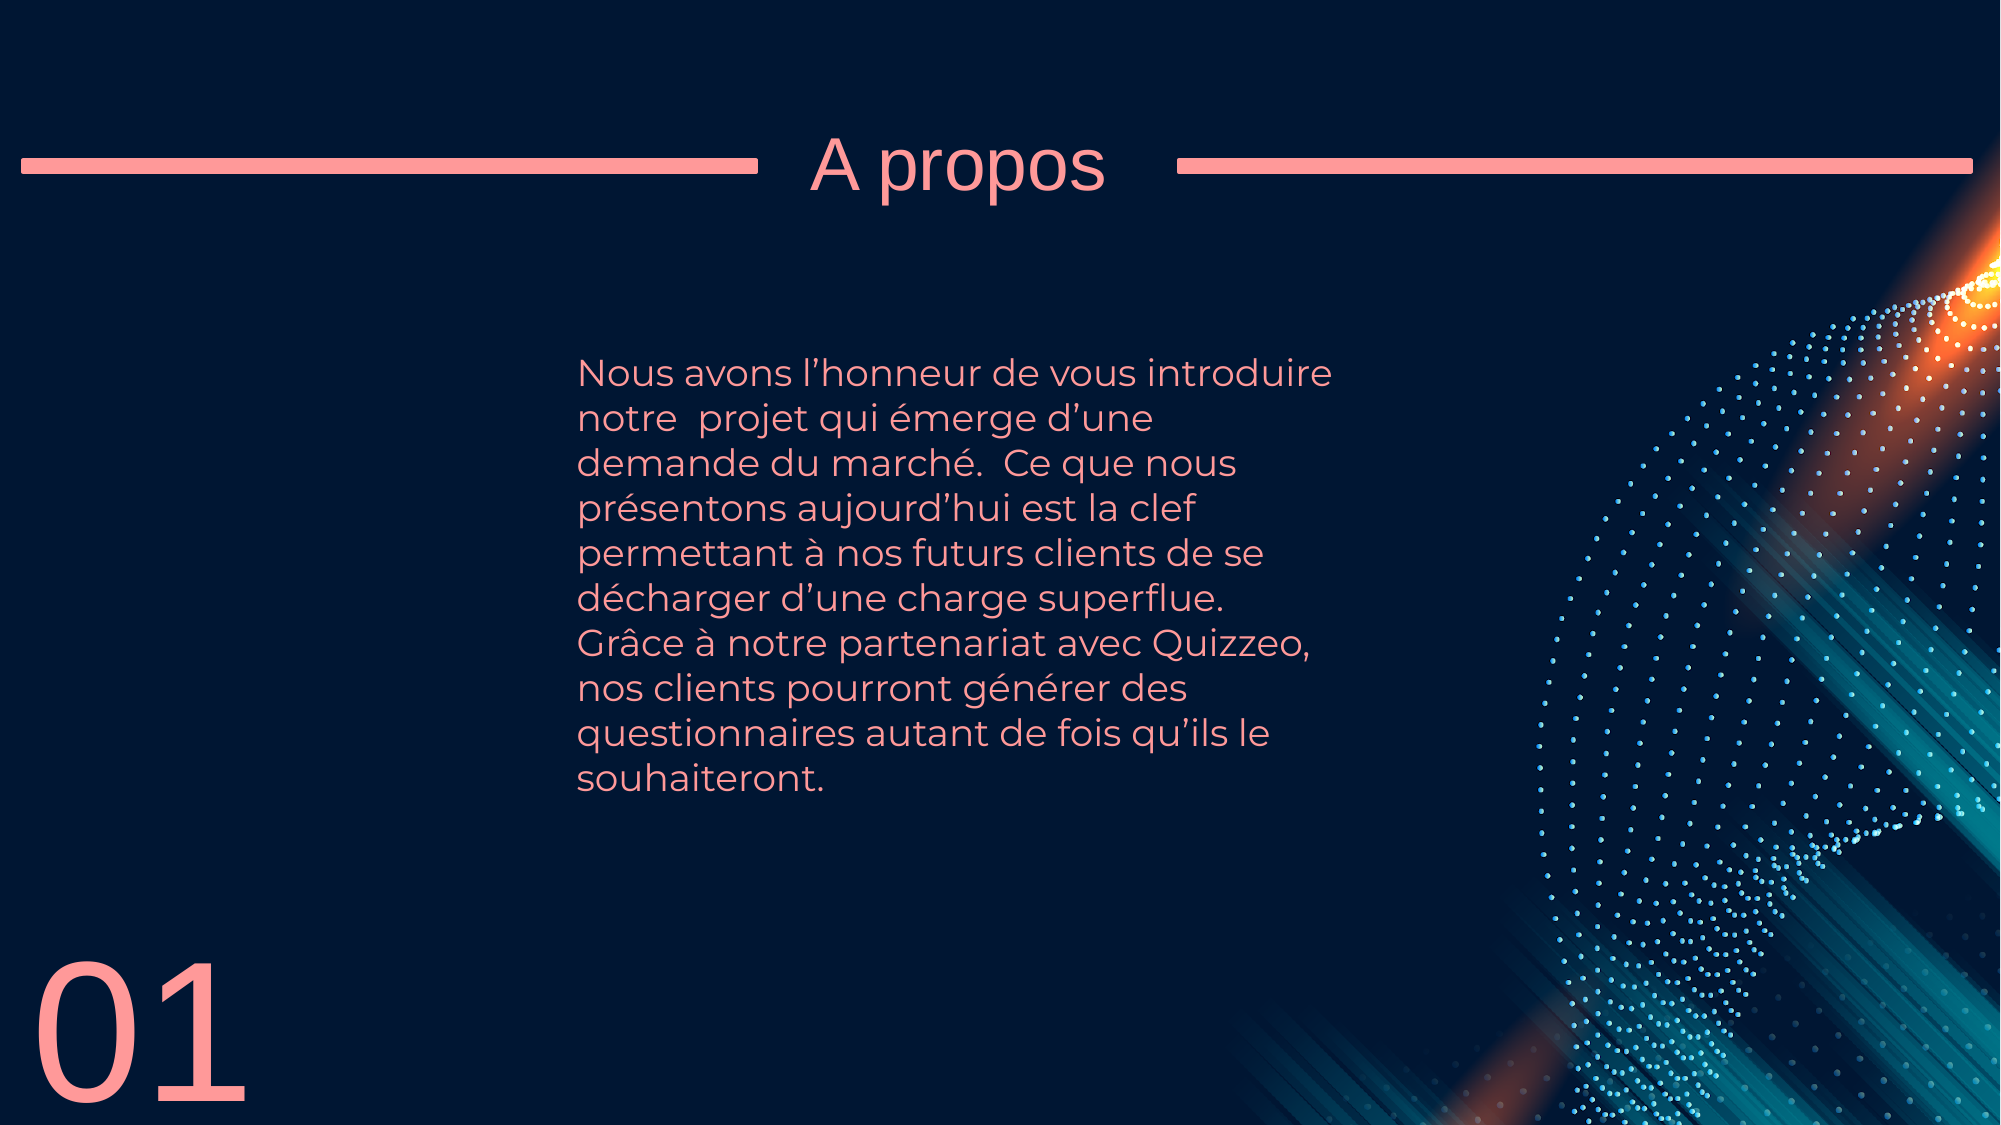

# A propos

	Nous avons l’honneur de vous introduire notre  projet qui émerge d’une demande du marché.  Ce que nous présentons aujourd’hui est la clef permettant à nos futurs clients de se décharger d’une charge superflue. Grâce à notre partenariat avec Quizzeo, nos clients pourront générer des questionnaires autant de fois qu’ils le souhaiteront.
01